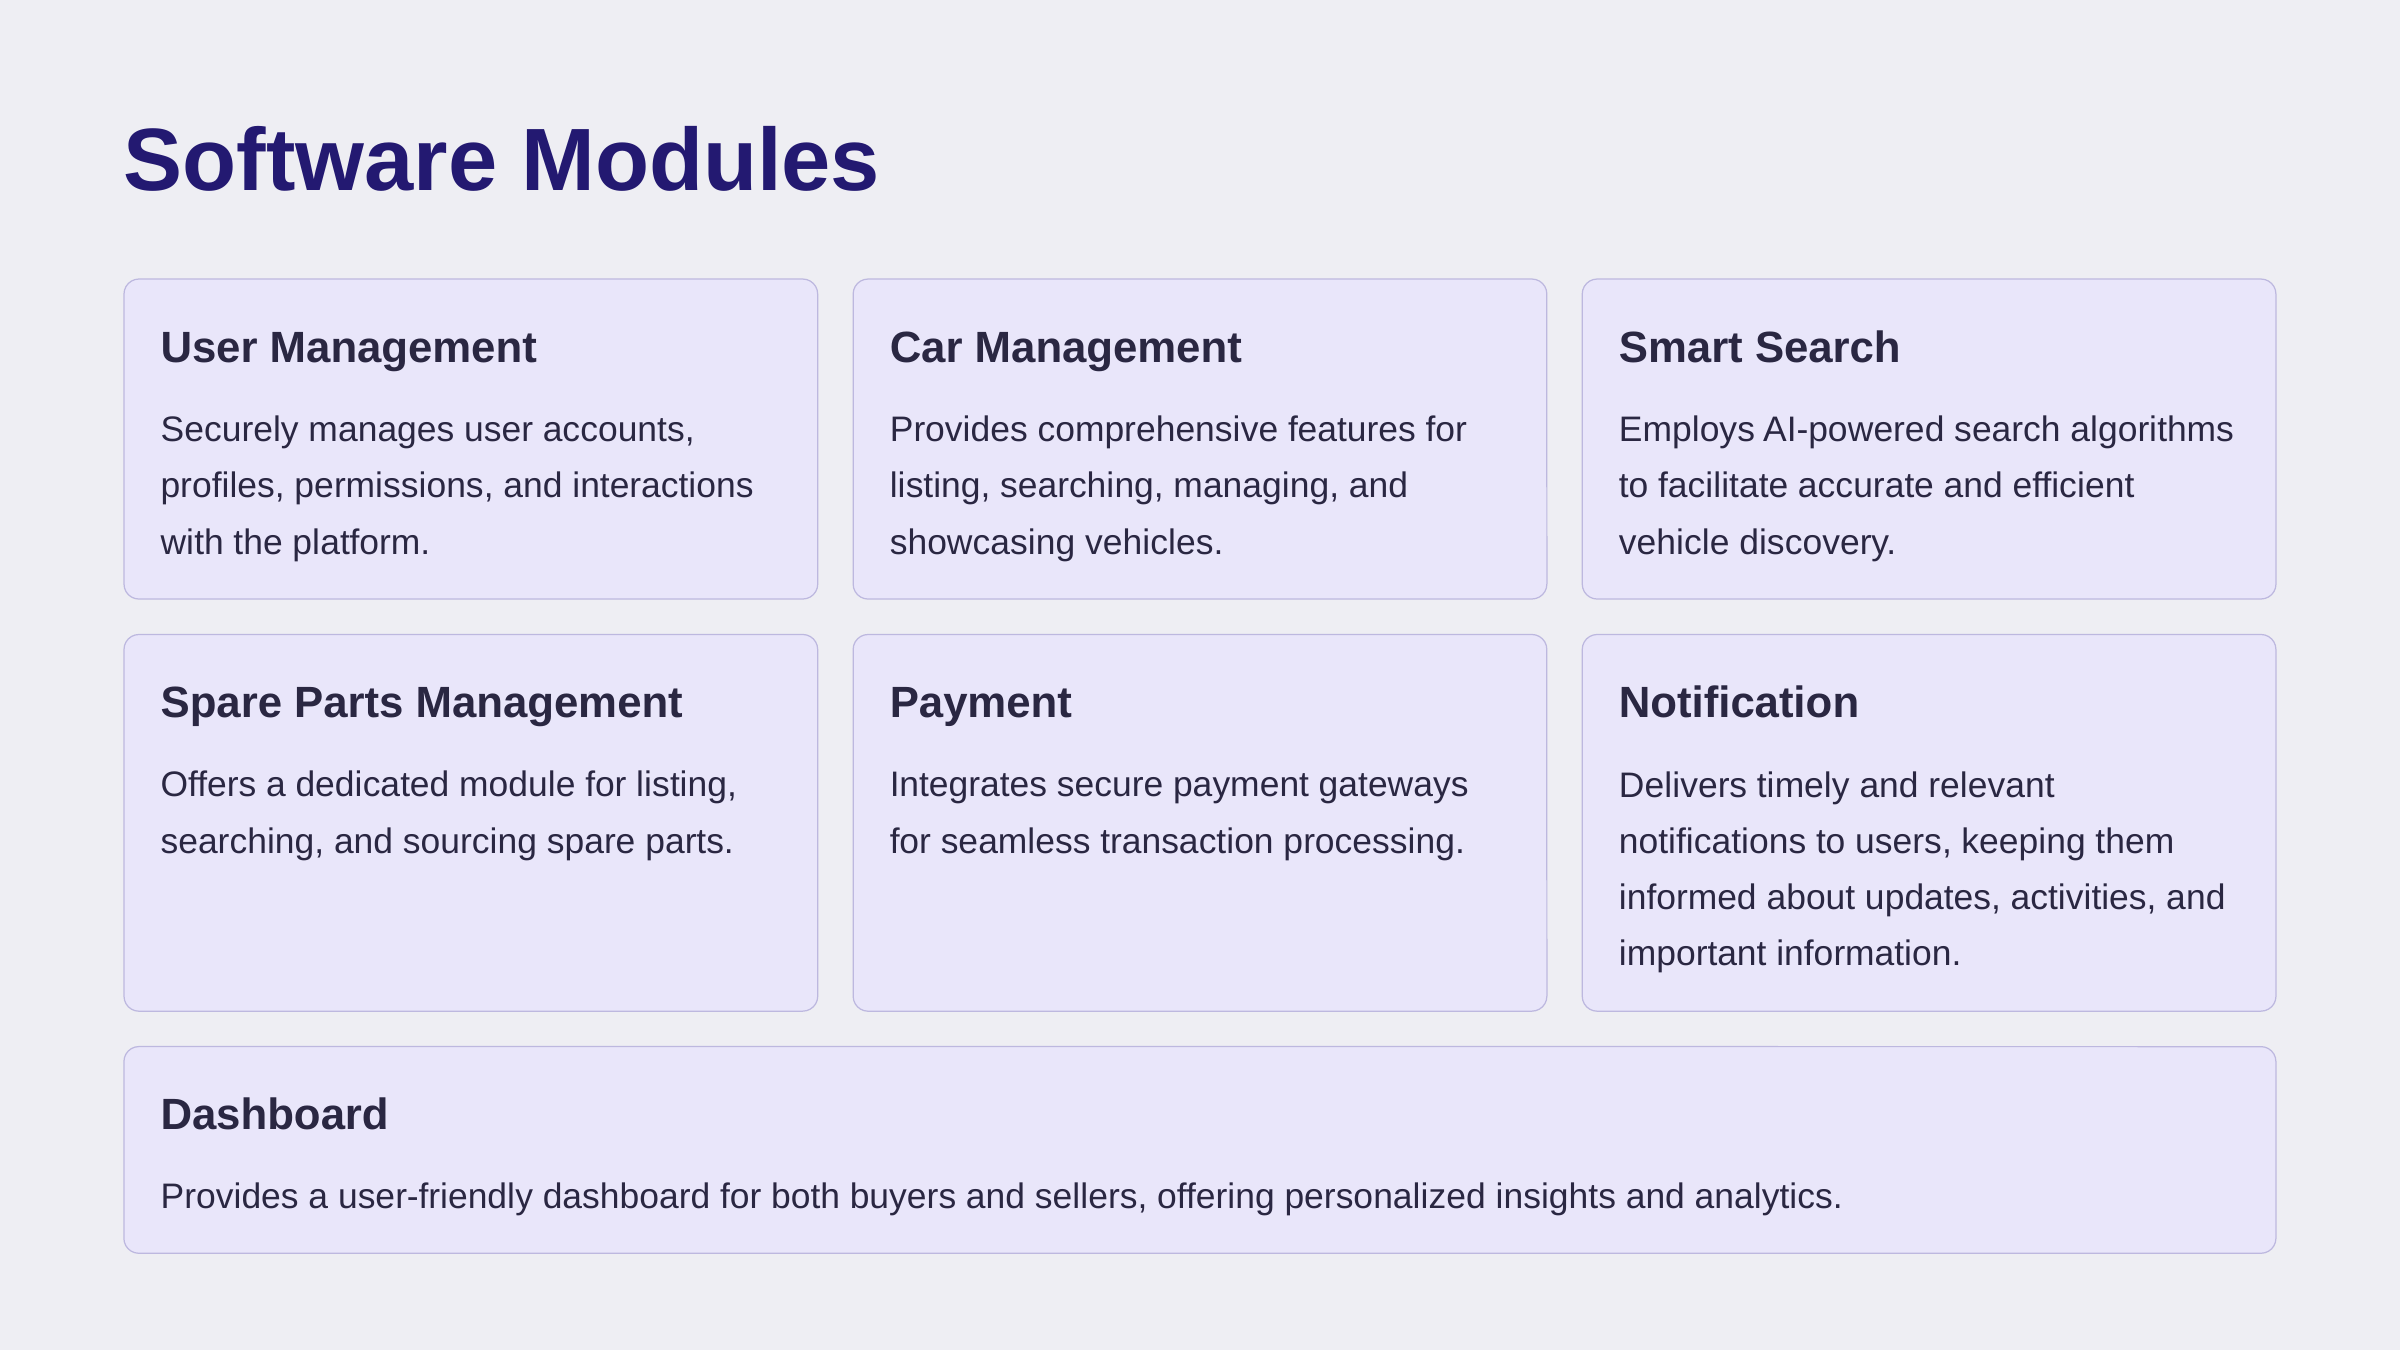

Software Modules

User Management
Car Management
Smart Search
Securely manages user accounts, profiles, permissions, and interactions with the platform.
Provides comprehensive features for listing, searching, managing, and showcasing vehicles.
Employs AI-powered search algorithms to facilitate accurate and efficient vehicle discovery.

Spare Parts Management
Payment
Notification
Offers a dedicated module for listing, searching, and sourcing spare parts.
Integrates secure payment gateways for seamless transaction processing.
Delivers timely and relevant notifications to users, keeping them informed about updates, activities, and important information.

Dashboard
Provides a user-friendly dashboard for both buyers and sellers, offering personalized insights and analytics.